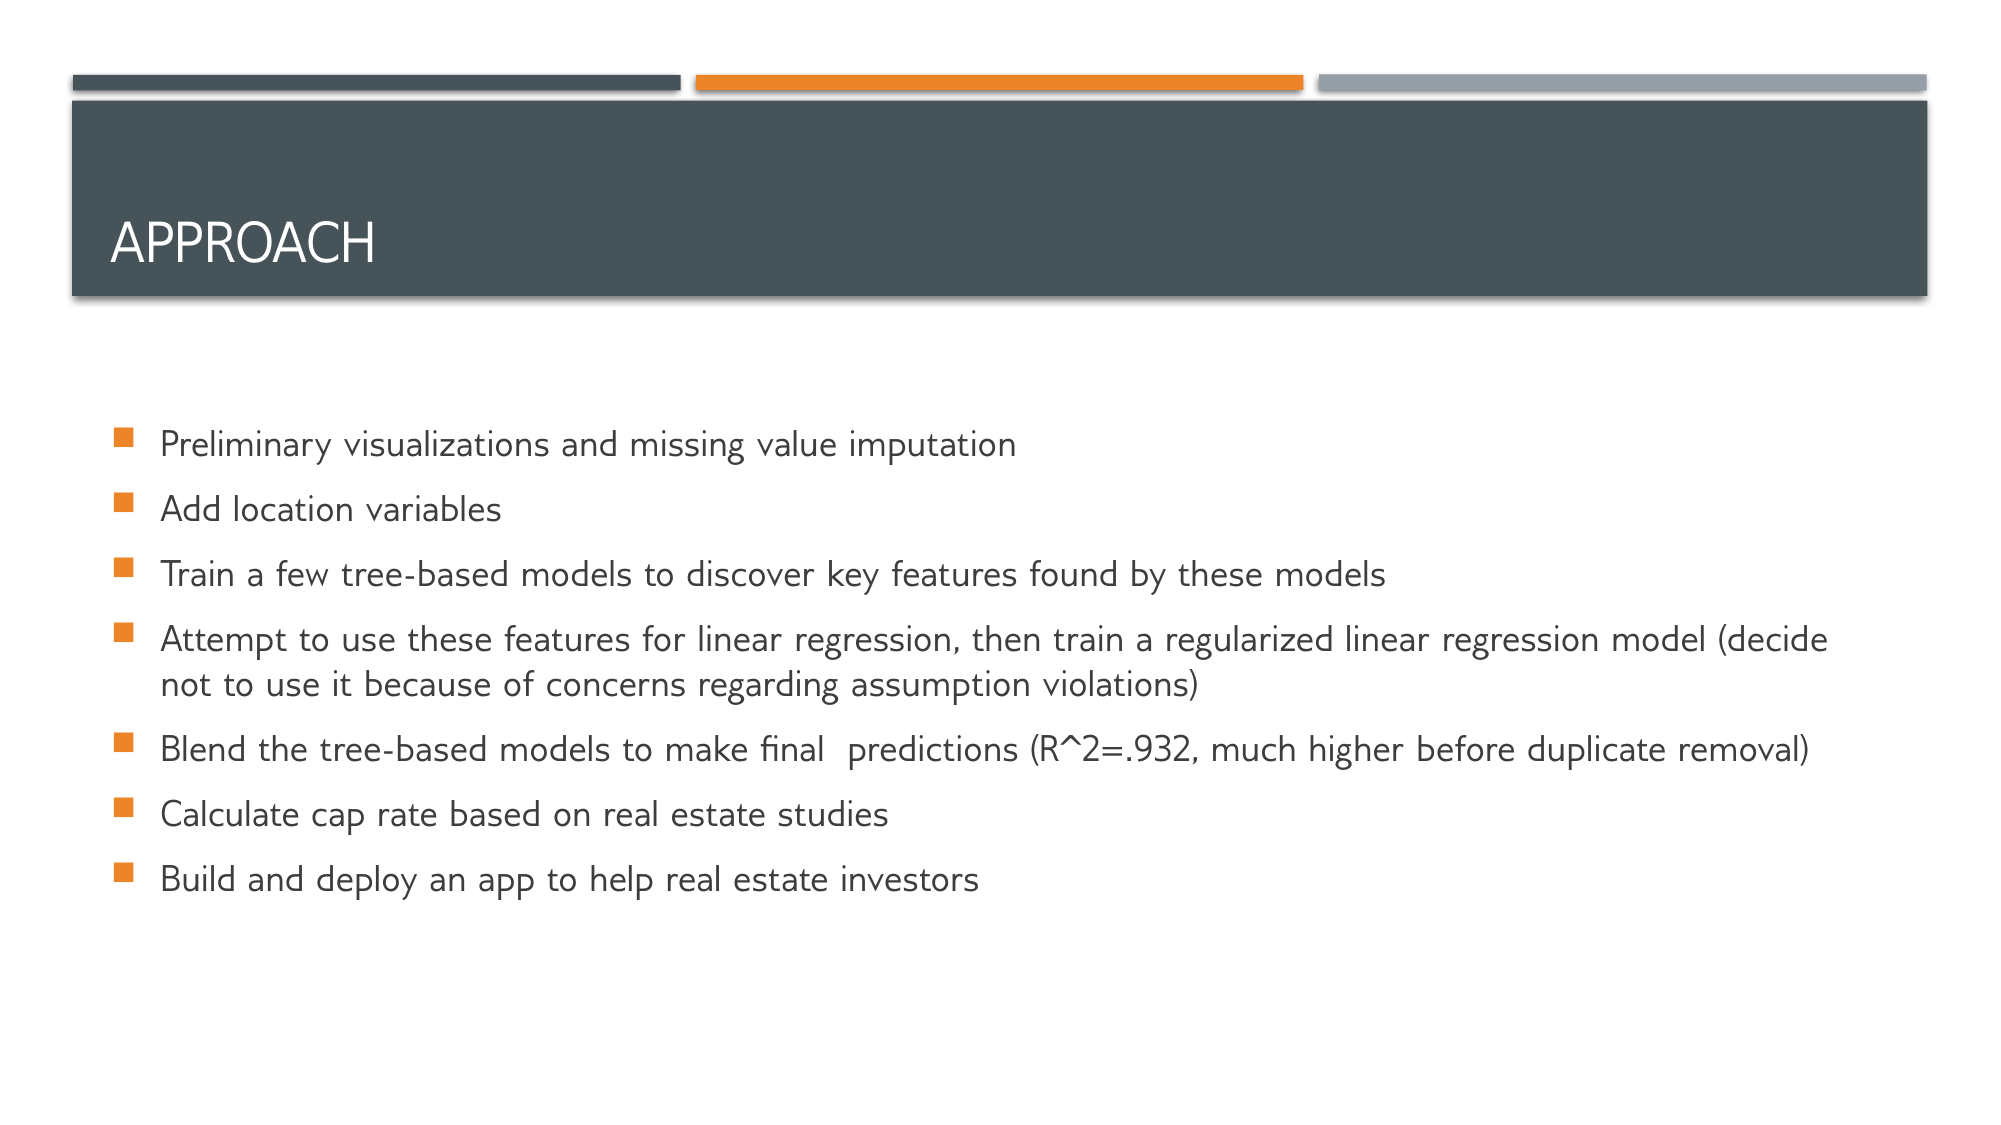

# Approach
Preliminary visualizations and missing value imputation
Add location variables
Train a few tree-based models to discover key features found by these models
Attempt to use these features for linear regression, then train a regularized linear regression model (decide not to use it because of concerns regarding assumption violations)
Blend the tree-based models to make final  predictions (R^2=.932, much higher before duplicate removal)
Calculate cap rate based on real estate studies
Build and deploy an app to help real estate investors